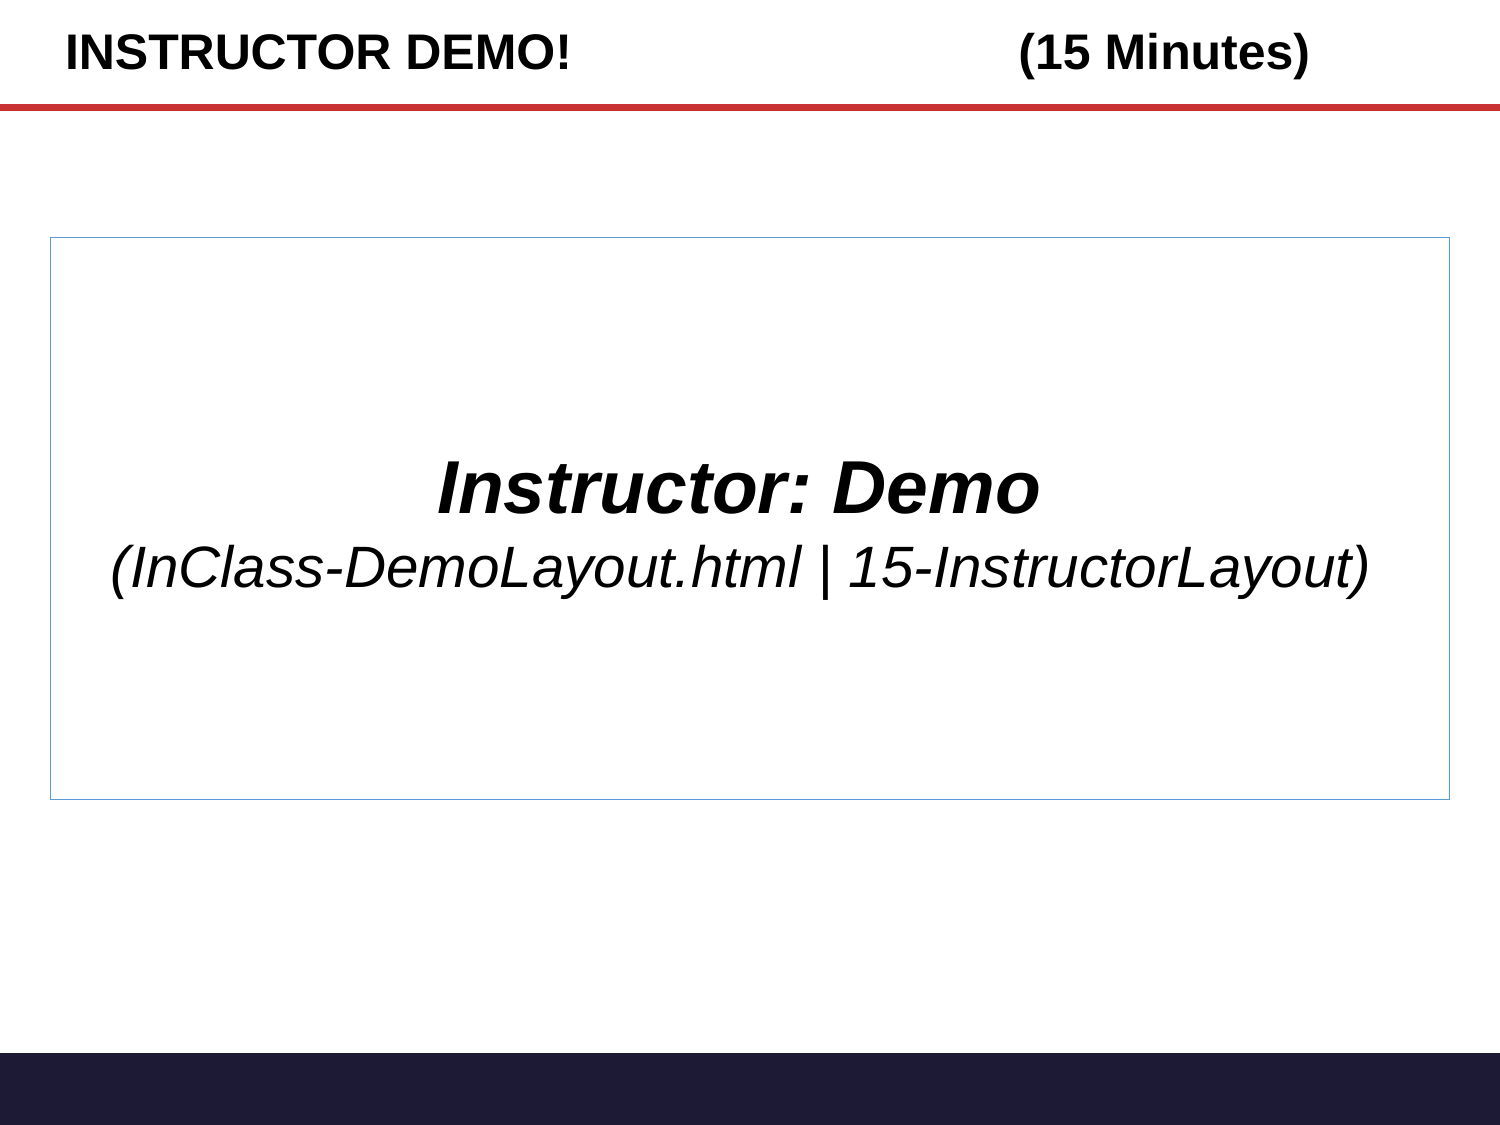

# INSTRUCTOR DEMO!                                (15 Minutes)
Instructor: Demo
(InClass-DemoLayout.html | 15-InstructorLayout)